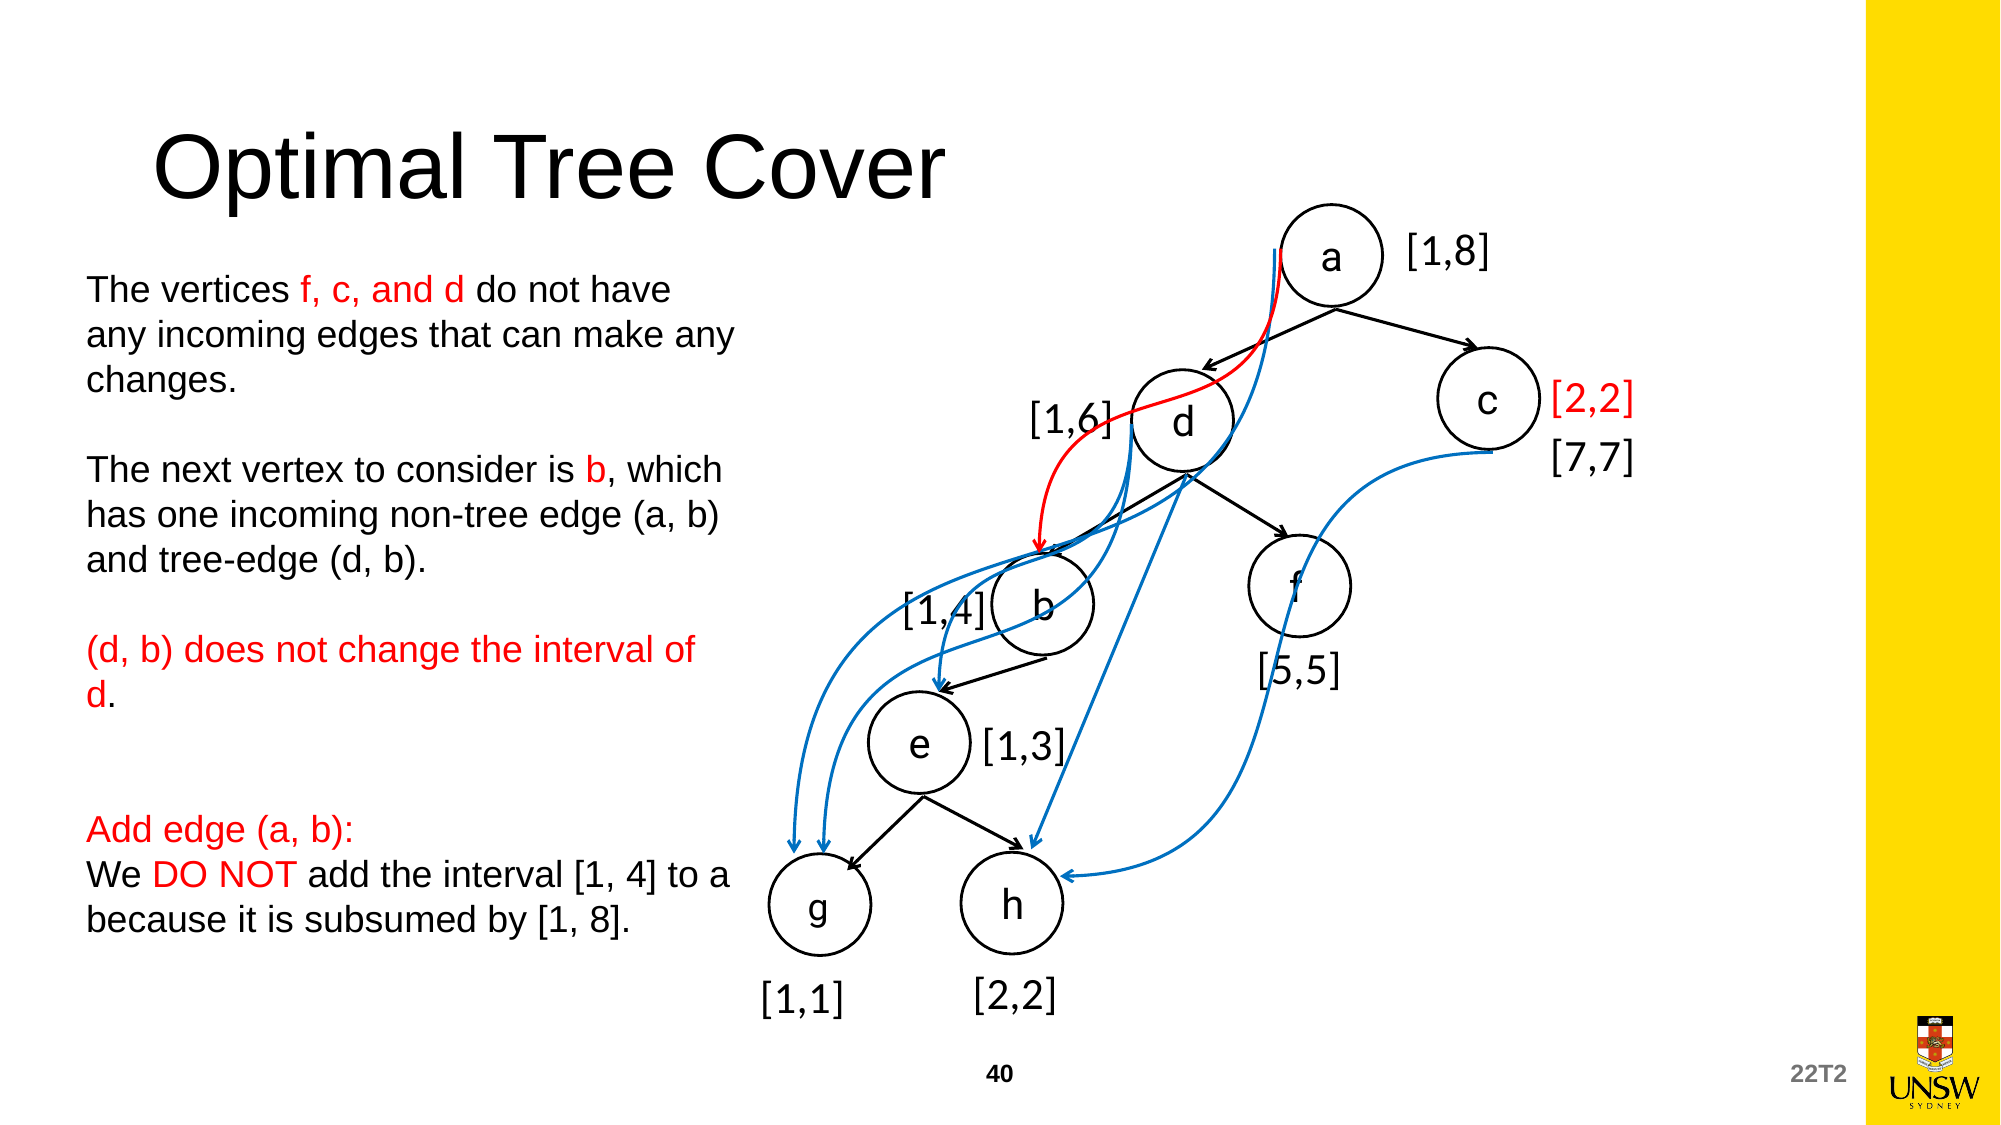

# Optimal Tree Cover

[1,8]
a

The vertices f, c, and d do not have any incoming edges that can make any changes.

The next vertex to consider is b, which has one incoming non-tree edge (a, b) and tree-edge (d, b).

(d, b) does not change the interval of d.

Add edge (a, b):
We DO NOT add the interval [1, 4] to a because it is subsumed by [1, 8].

c
[2,2]

[1,6]
d

[7,7]

f
b
[1,4]

[5,5]

e
[1,3]

h
g

[2,2]
[1,1]
40
22T2